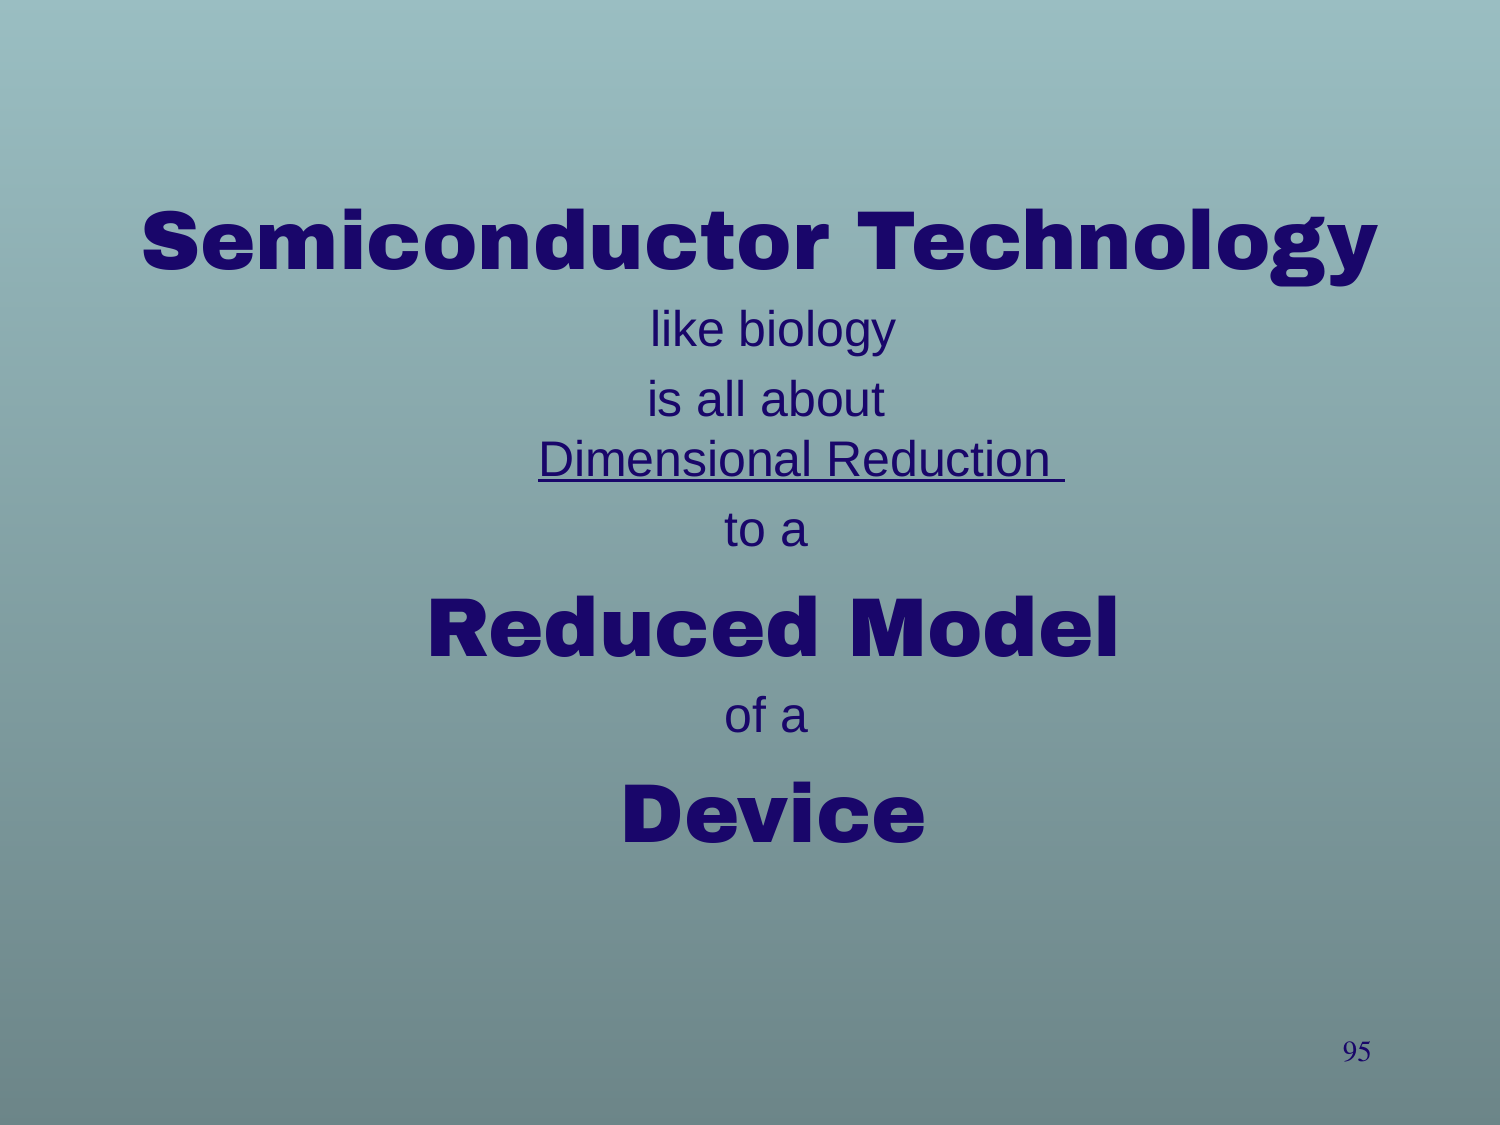

Semiconductor Technology
like biology
is all about
Dimensional Reduction
to a
Reduced Model
of a
Device

95